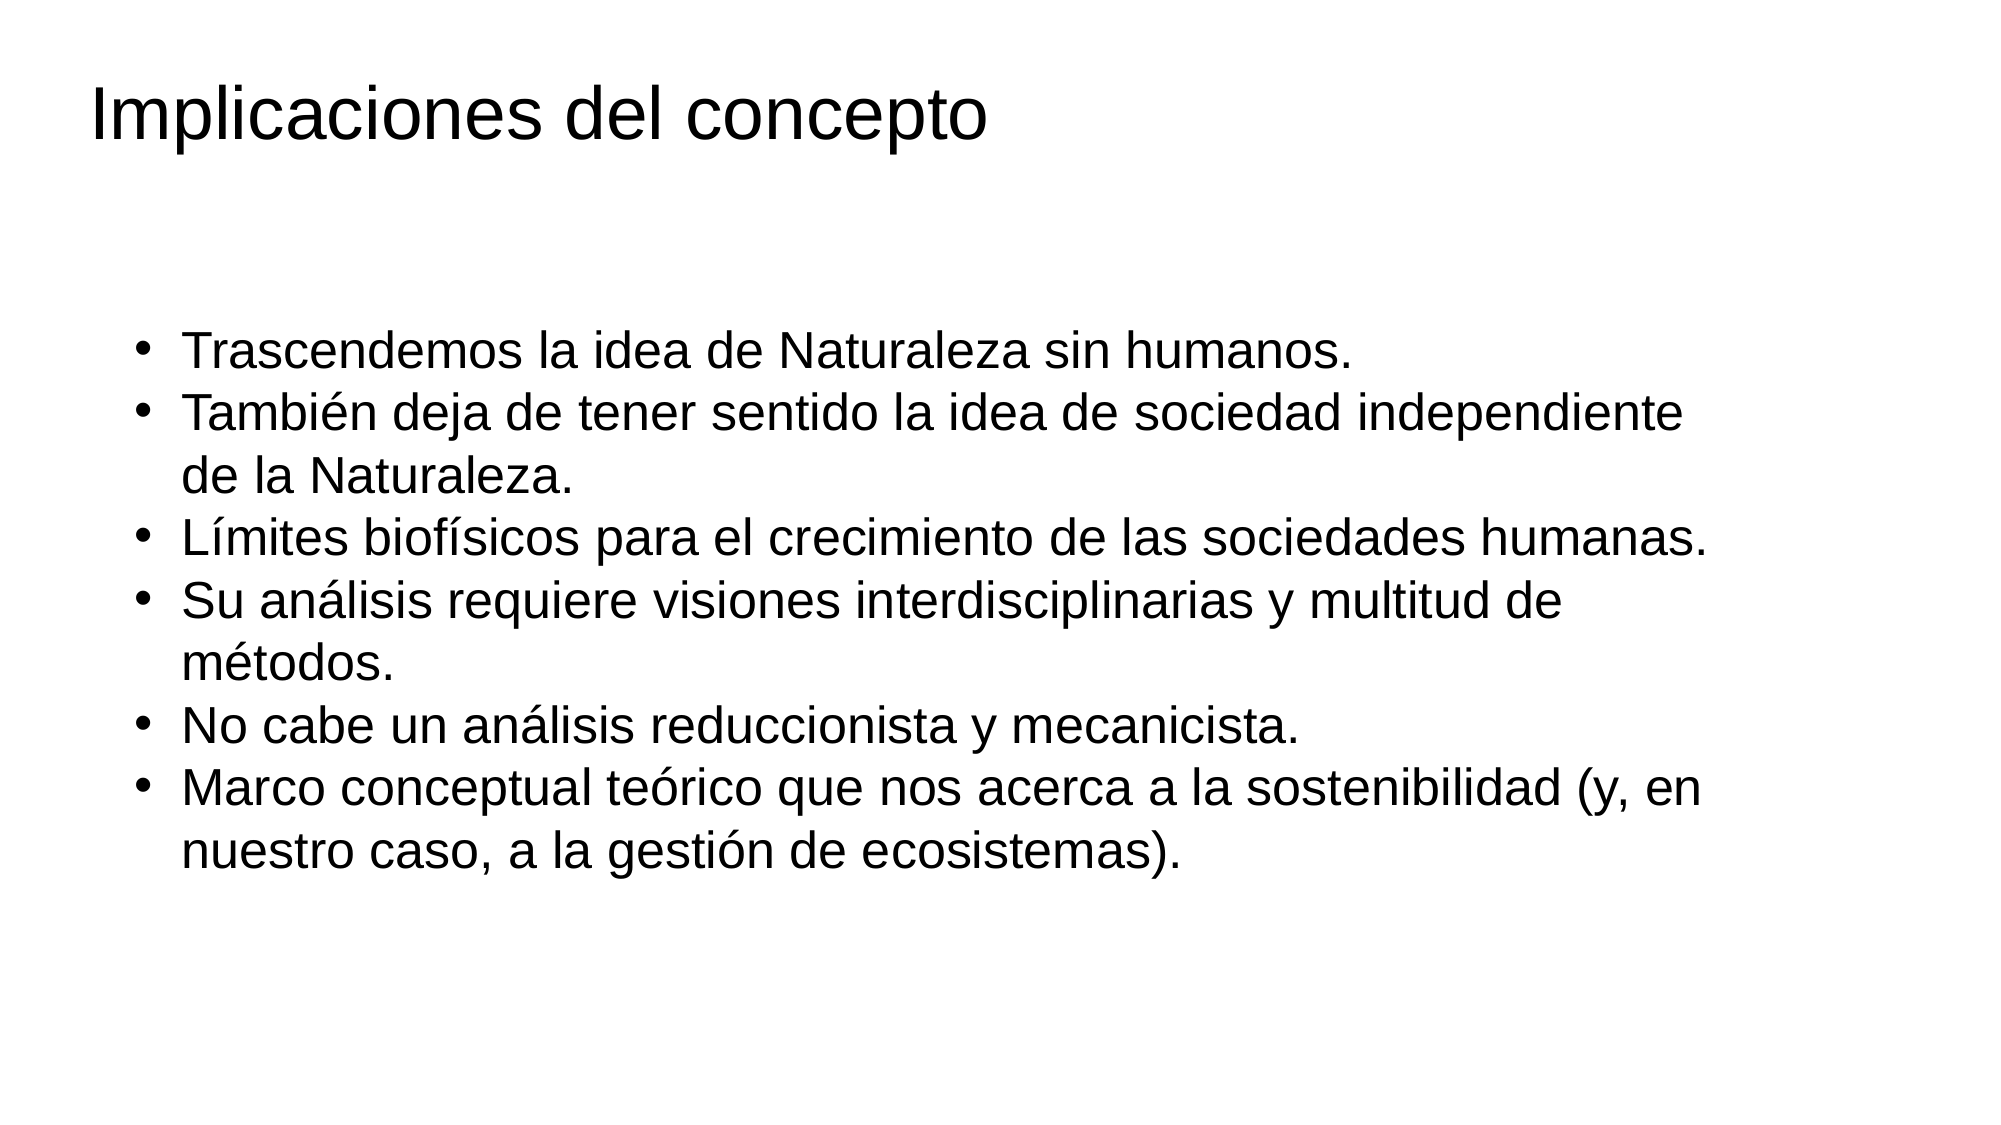

Implicaciones del concepto
Trascendemos la idea de Naturaleza sin humanos.
También deja de tener sentido la idea de sociedad independiente de la Naturaleza.
Límites biofísicos para el crecimiento de las sociedades humanas.
Su análisis requiere visiones interdisciplinarias y multitud de métodos.
No cabe un análisis reduccionista y mecanicista.
Marco conceptual teórico que nos acerca a la sostenibilidad (y, en nuestro caso, a la gestión de ecosistemas).